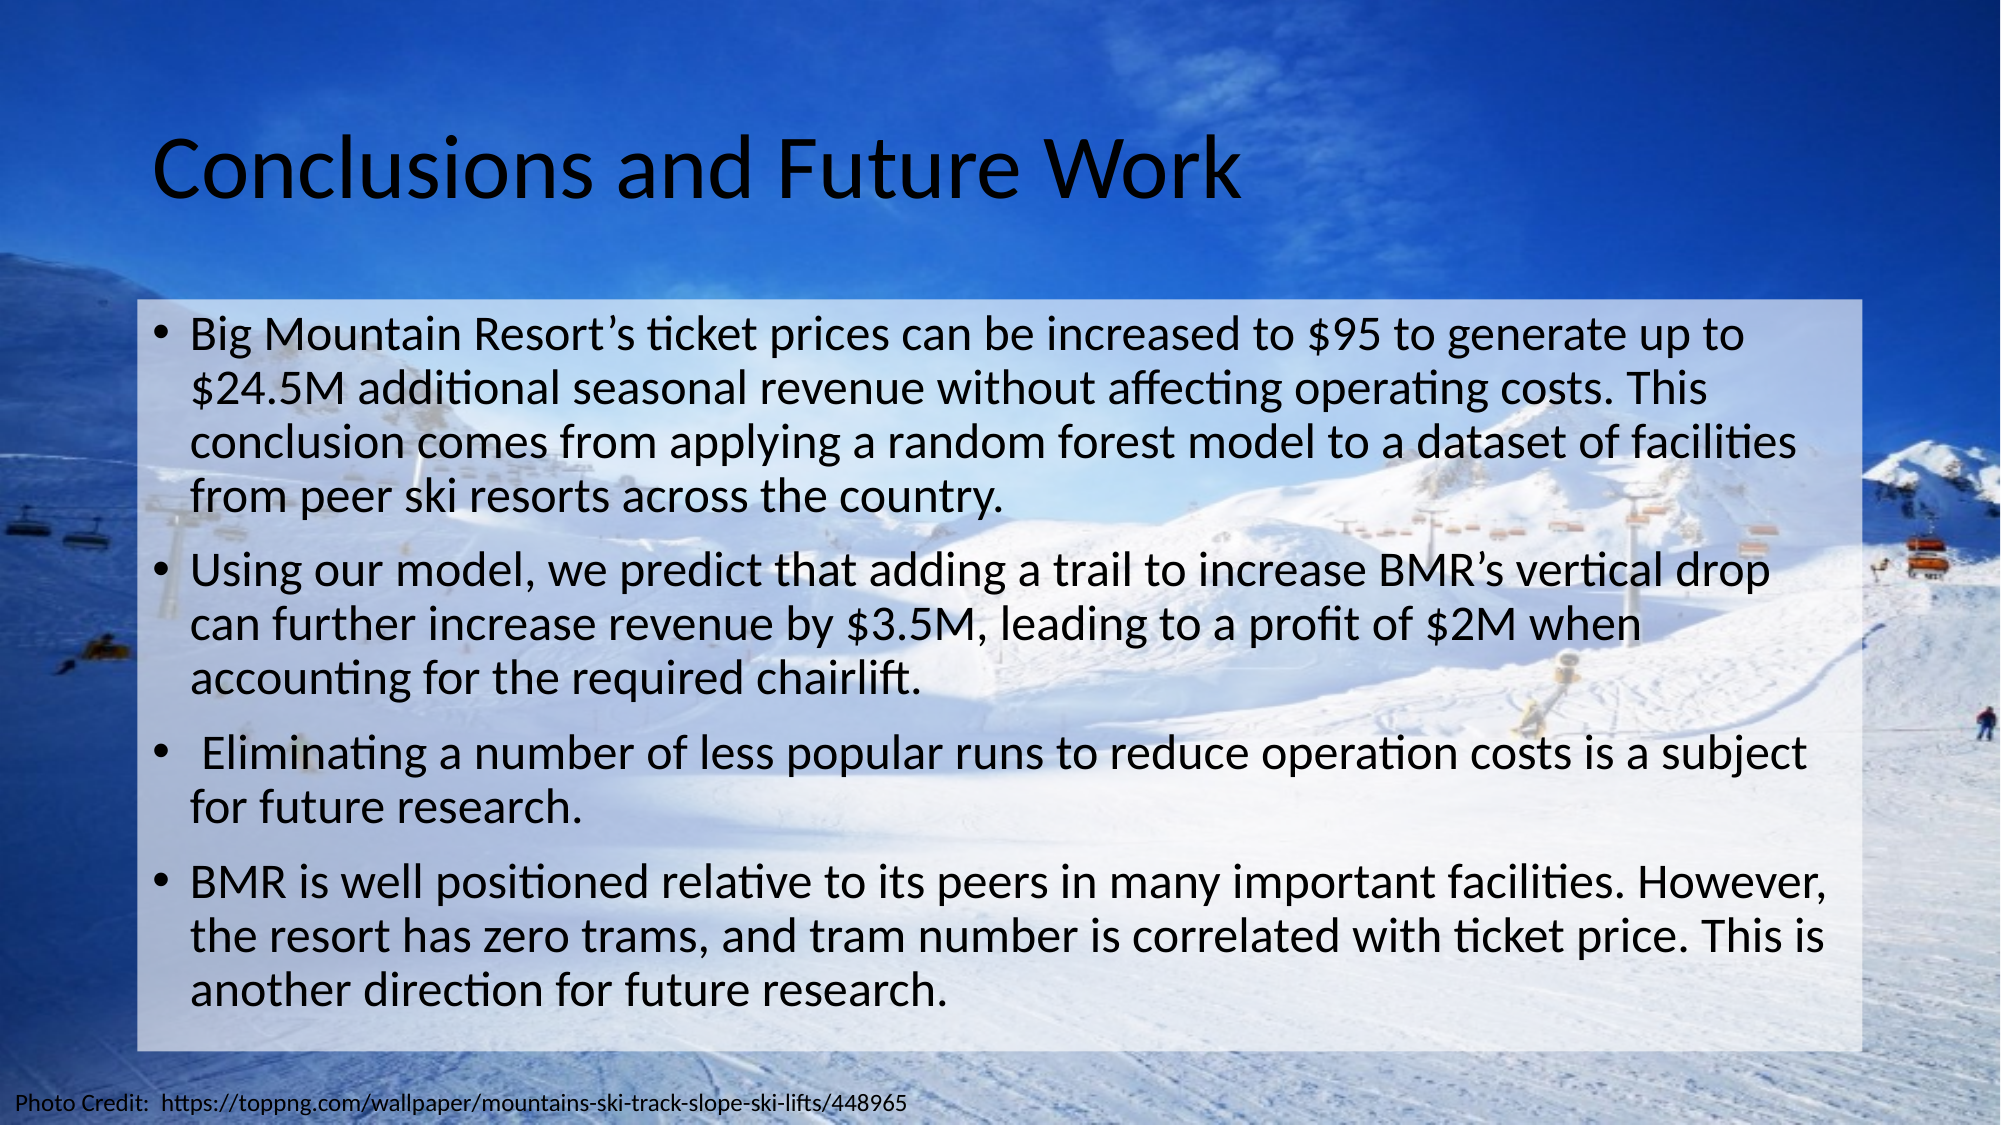

# Conclusions and Future Work
Big Mountain Resort’s ticket prices can be increased to $95 to generate up to $24.5M additional seasonal revenue without affecting operating costs. This conclusion comes from applying a random forest model to a dataset of facilities from peer ski resorts across the country.
Using our model, we predict that adding a trail to increase BMR’s vertical drop can further increase revenue by $3.5M, leading to a profit of $2M when accounting for the required chairlift.
 Eliminating a number of less popular runs to reduce operation costs is a subject for future research.
BMR is well positioned relative to its peers in many important facilities. However, the resort has zero trams, and tram number is correlated with ticket price. This is another direction for future research.
Photo Credit:  https://toppng.com/wallpaper/mountains-ski-track-slope-ski-lifts/448965